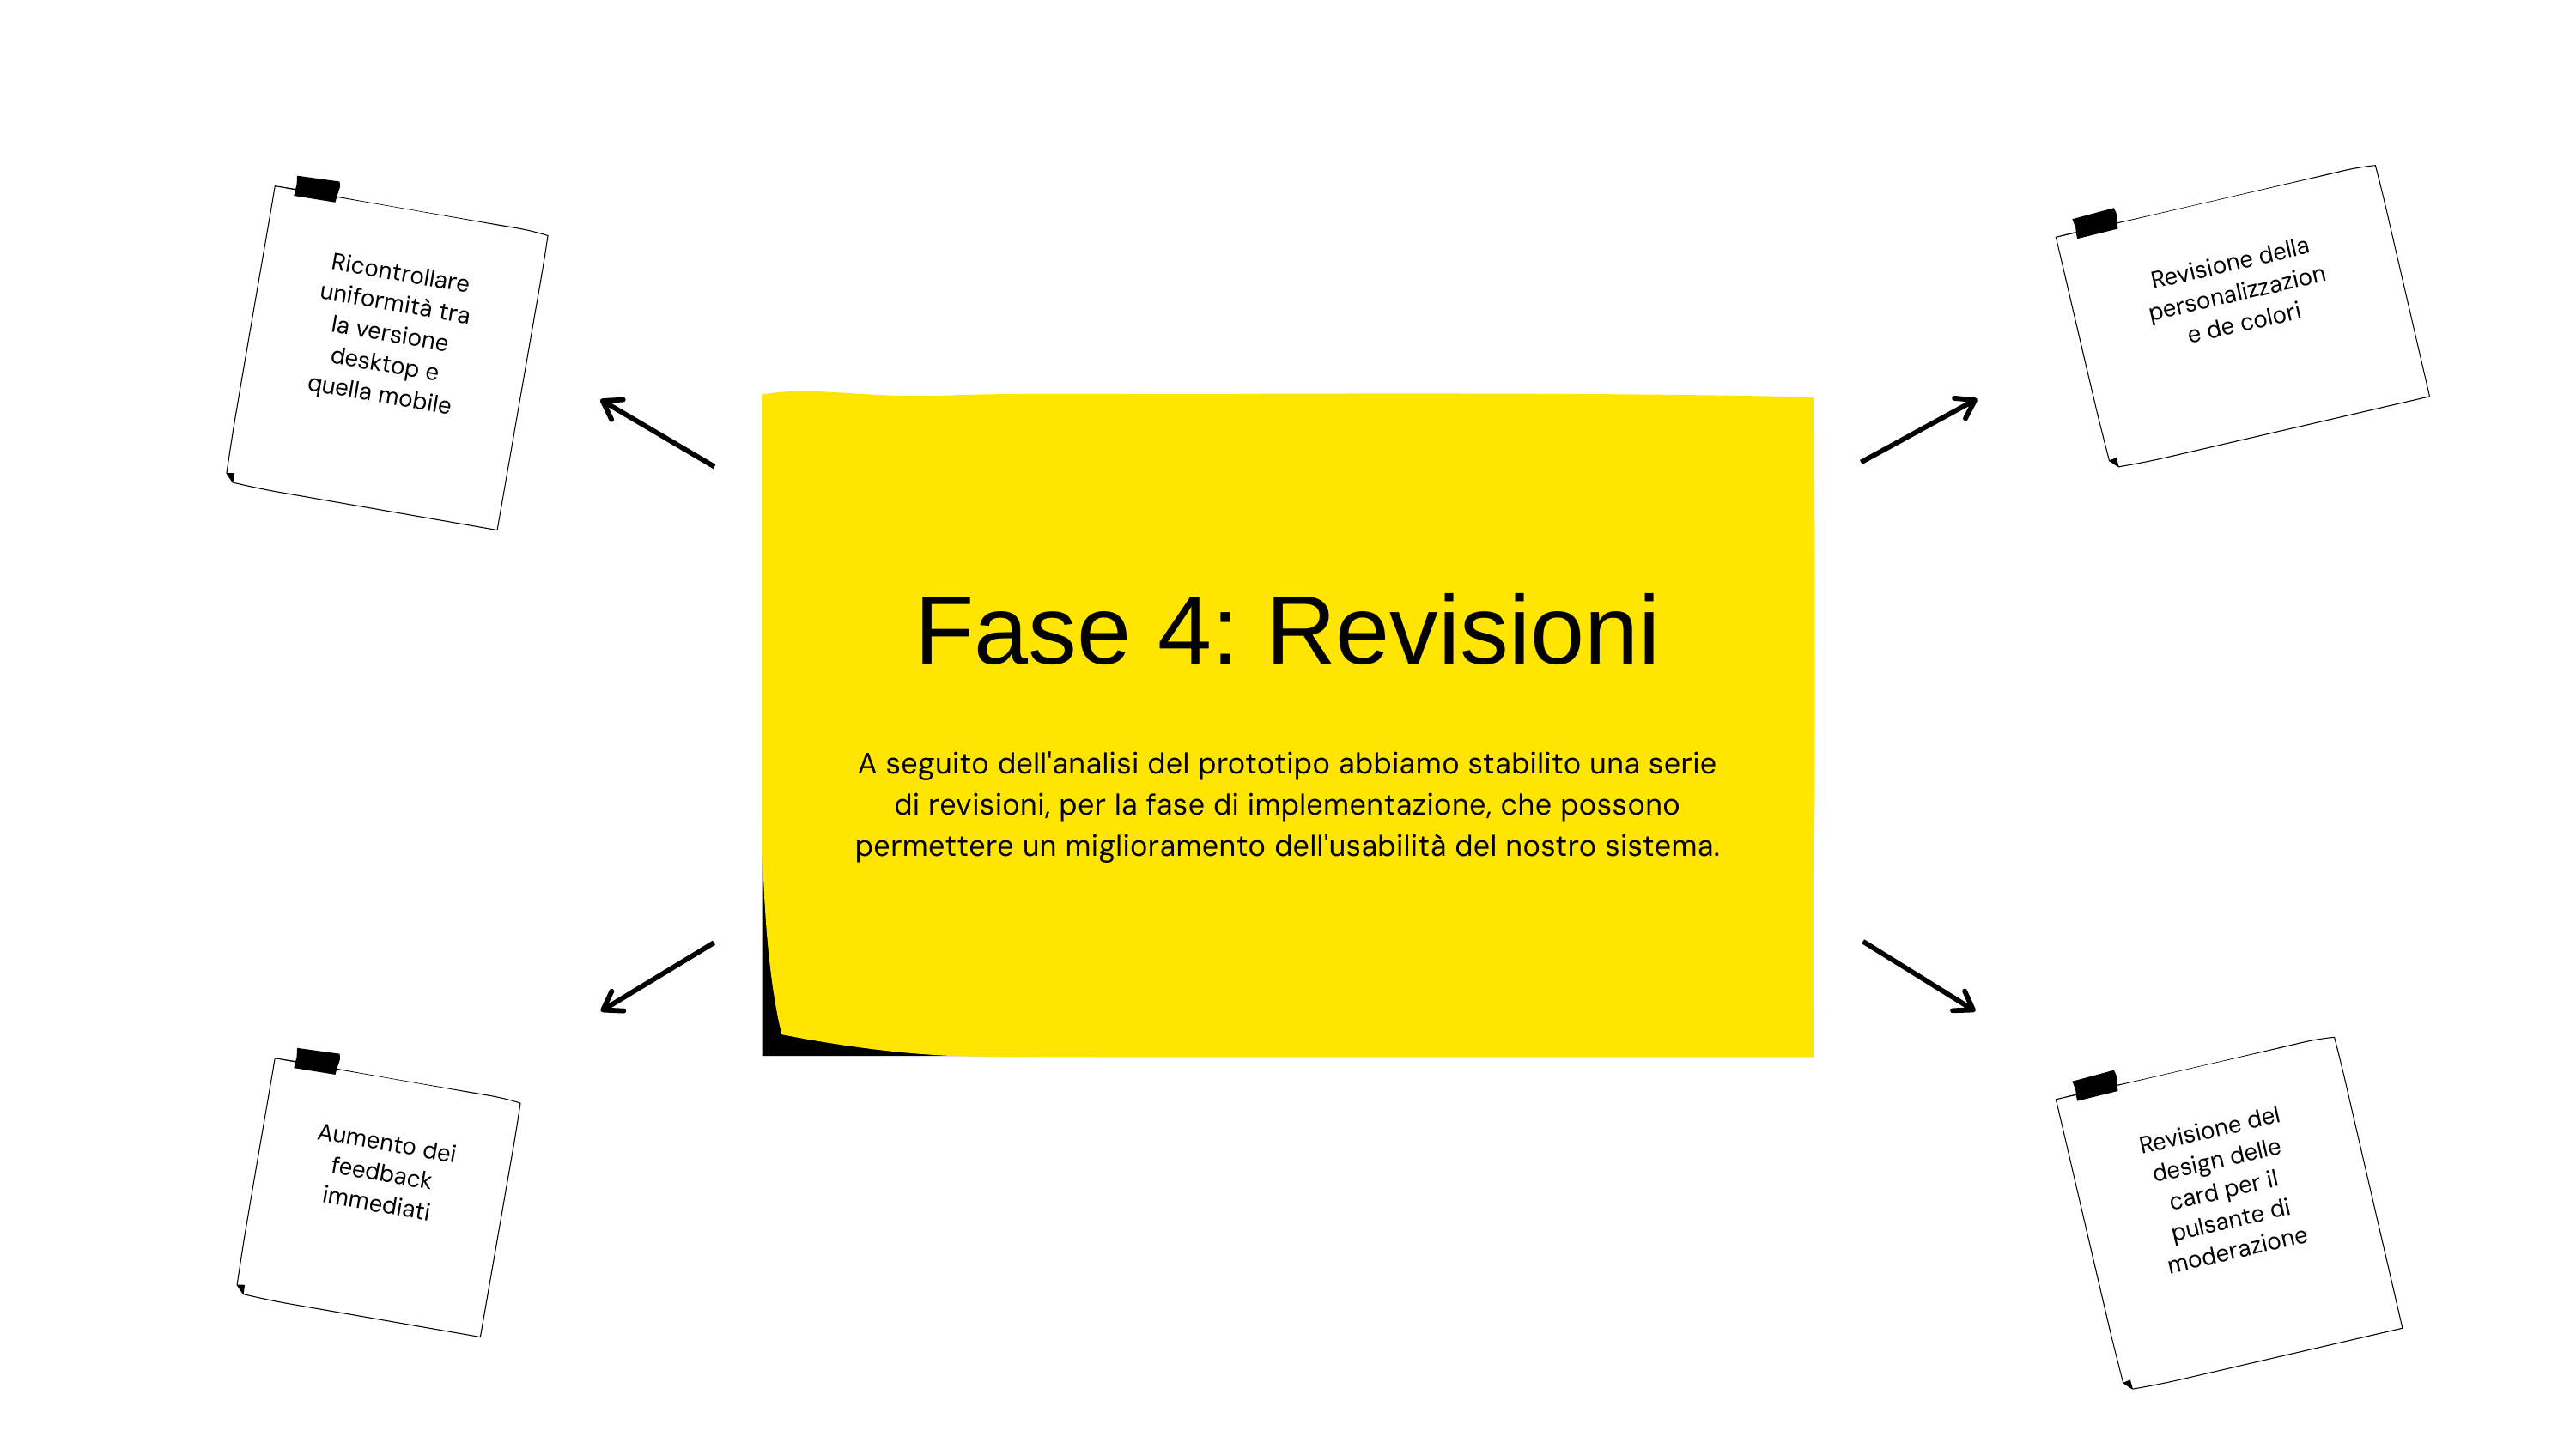

Revisione della personalizzazione de colori

Ricontrollare uniformità tra la versione desktop e quella mobile

Fase 4: Revisioni
A seguito dell'analisi del prototipo abbiamo stabilito una serie di revisioni, per la fase di implementazione, che possono permettere un miglioramento dell'usabilità del nostro sistema.

Revisione del design delle card per il pulsante di moderazione

Aumento dei feedback immediati